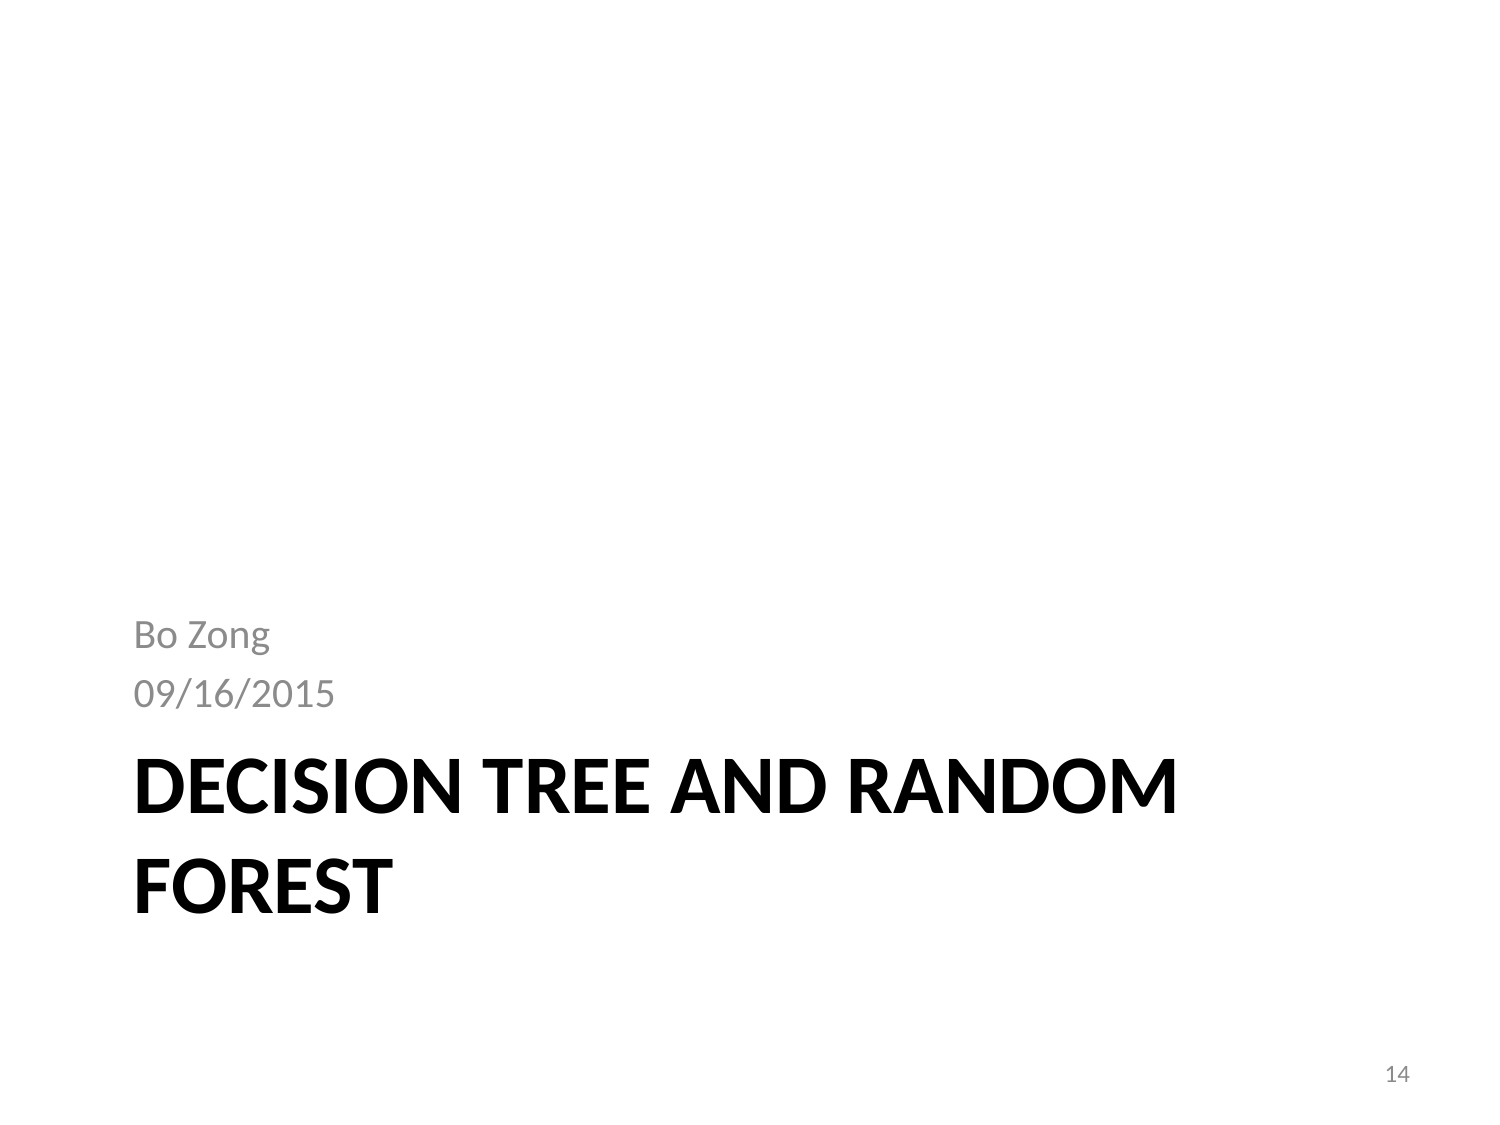

Bo Zong
09/16/2015
# Decision tree and random forest
14